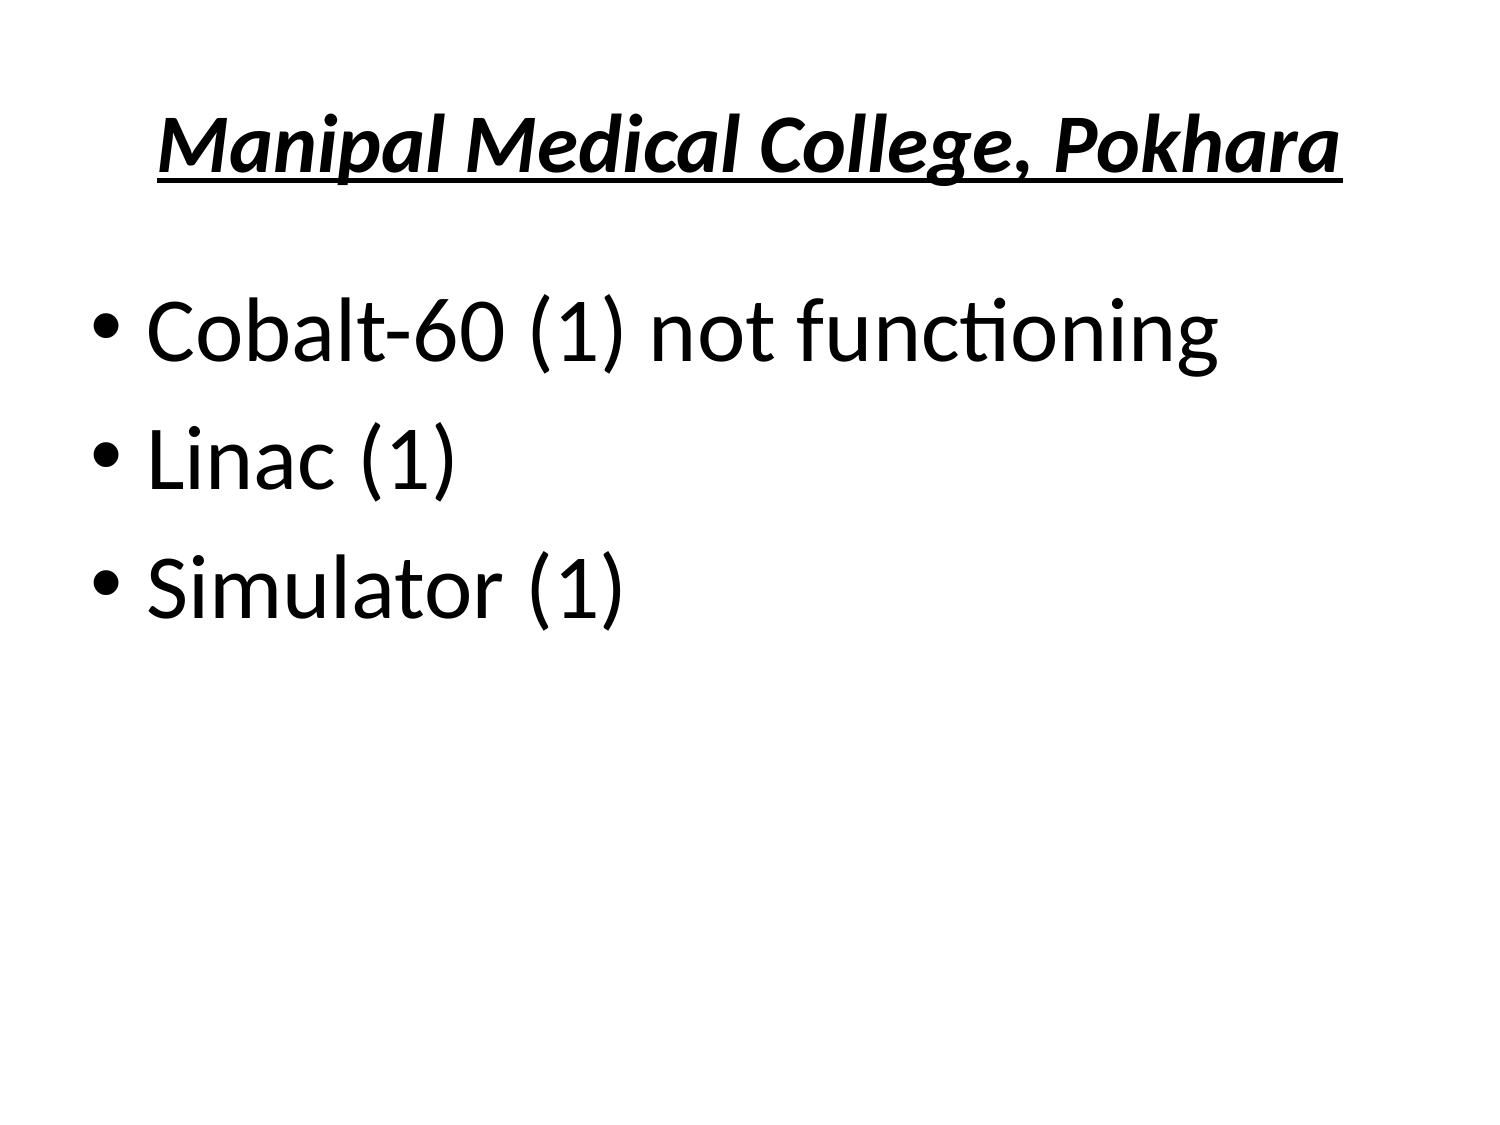

# Manipal Medical College, Pokhara
Cobalt-60 (1) not functioning
Linac (1)
Simulator (1)